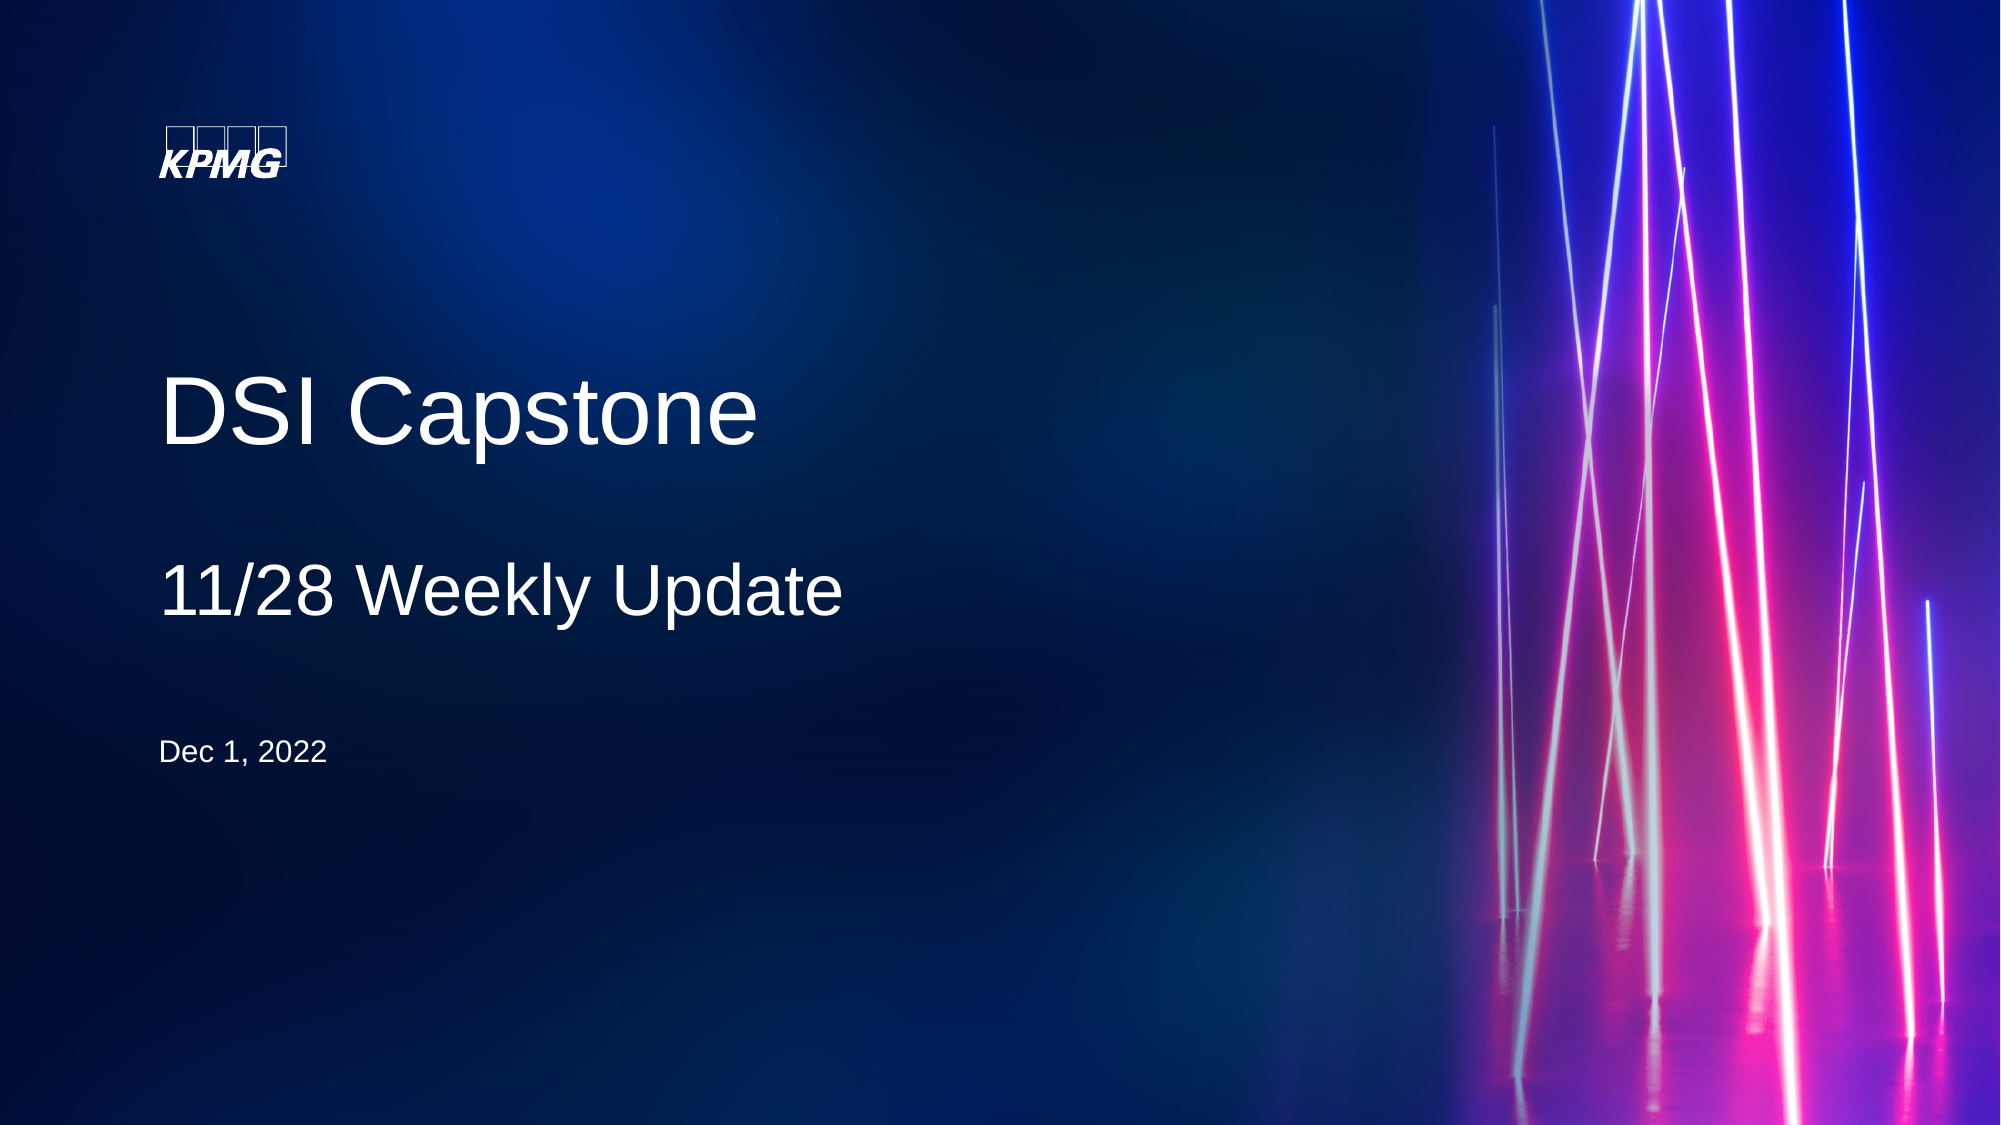

DSI Capstone
11/28 Weekly Update

Dec 1, 2022